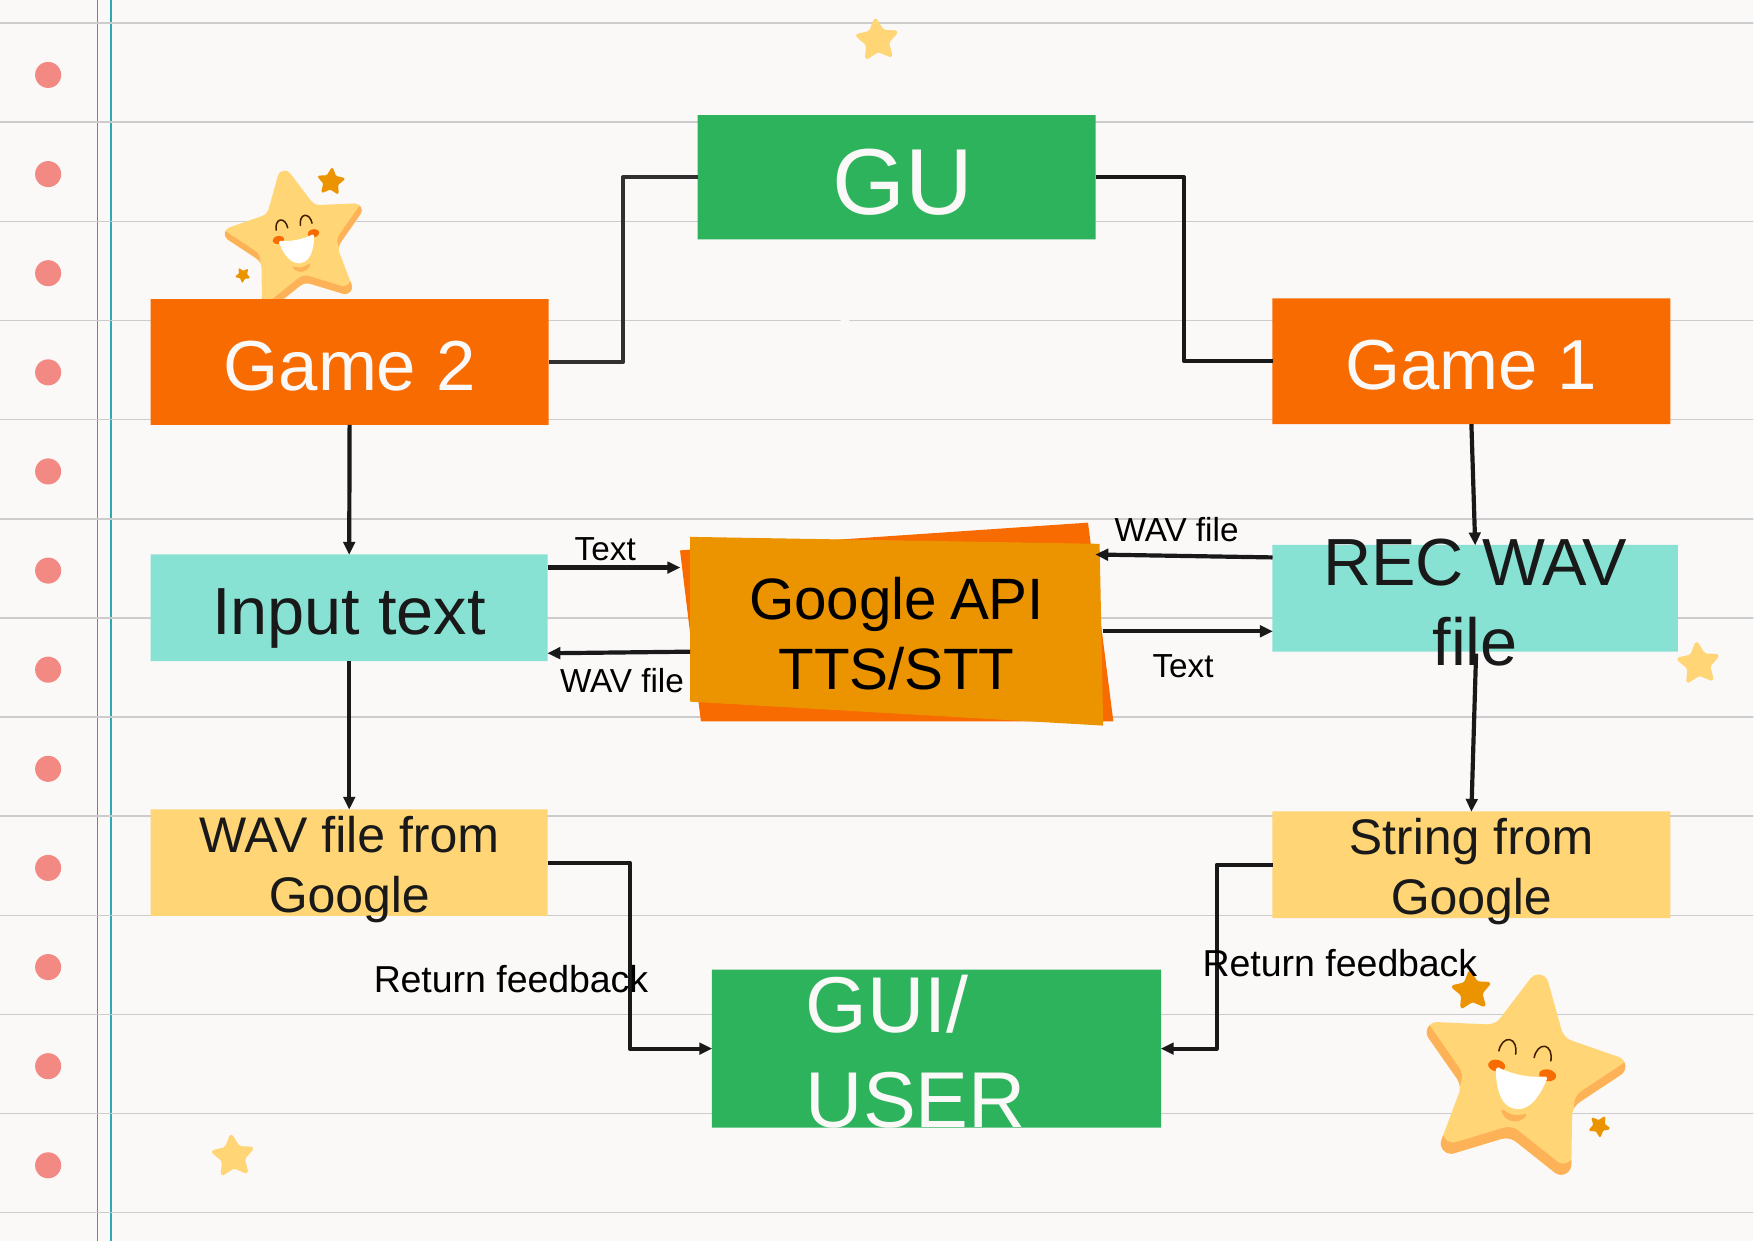

GUI

Game 1
Game 2
WAV file
Text

Google API
TTS/STT
REC WAV file
Input text
Text
WAV file
WAV file from Google
String from Google
Return feedback
Return feedback
GUI/USER